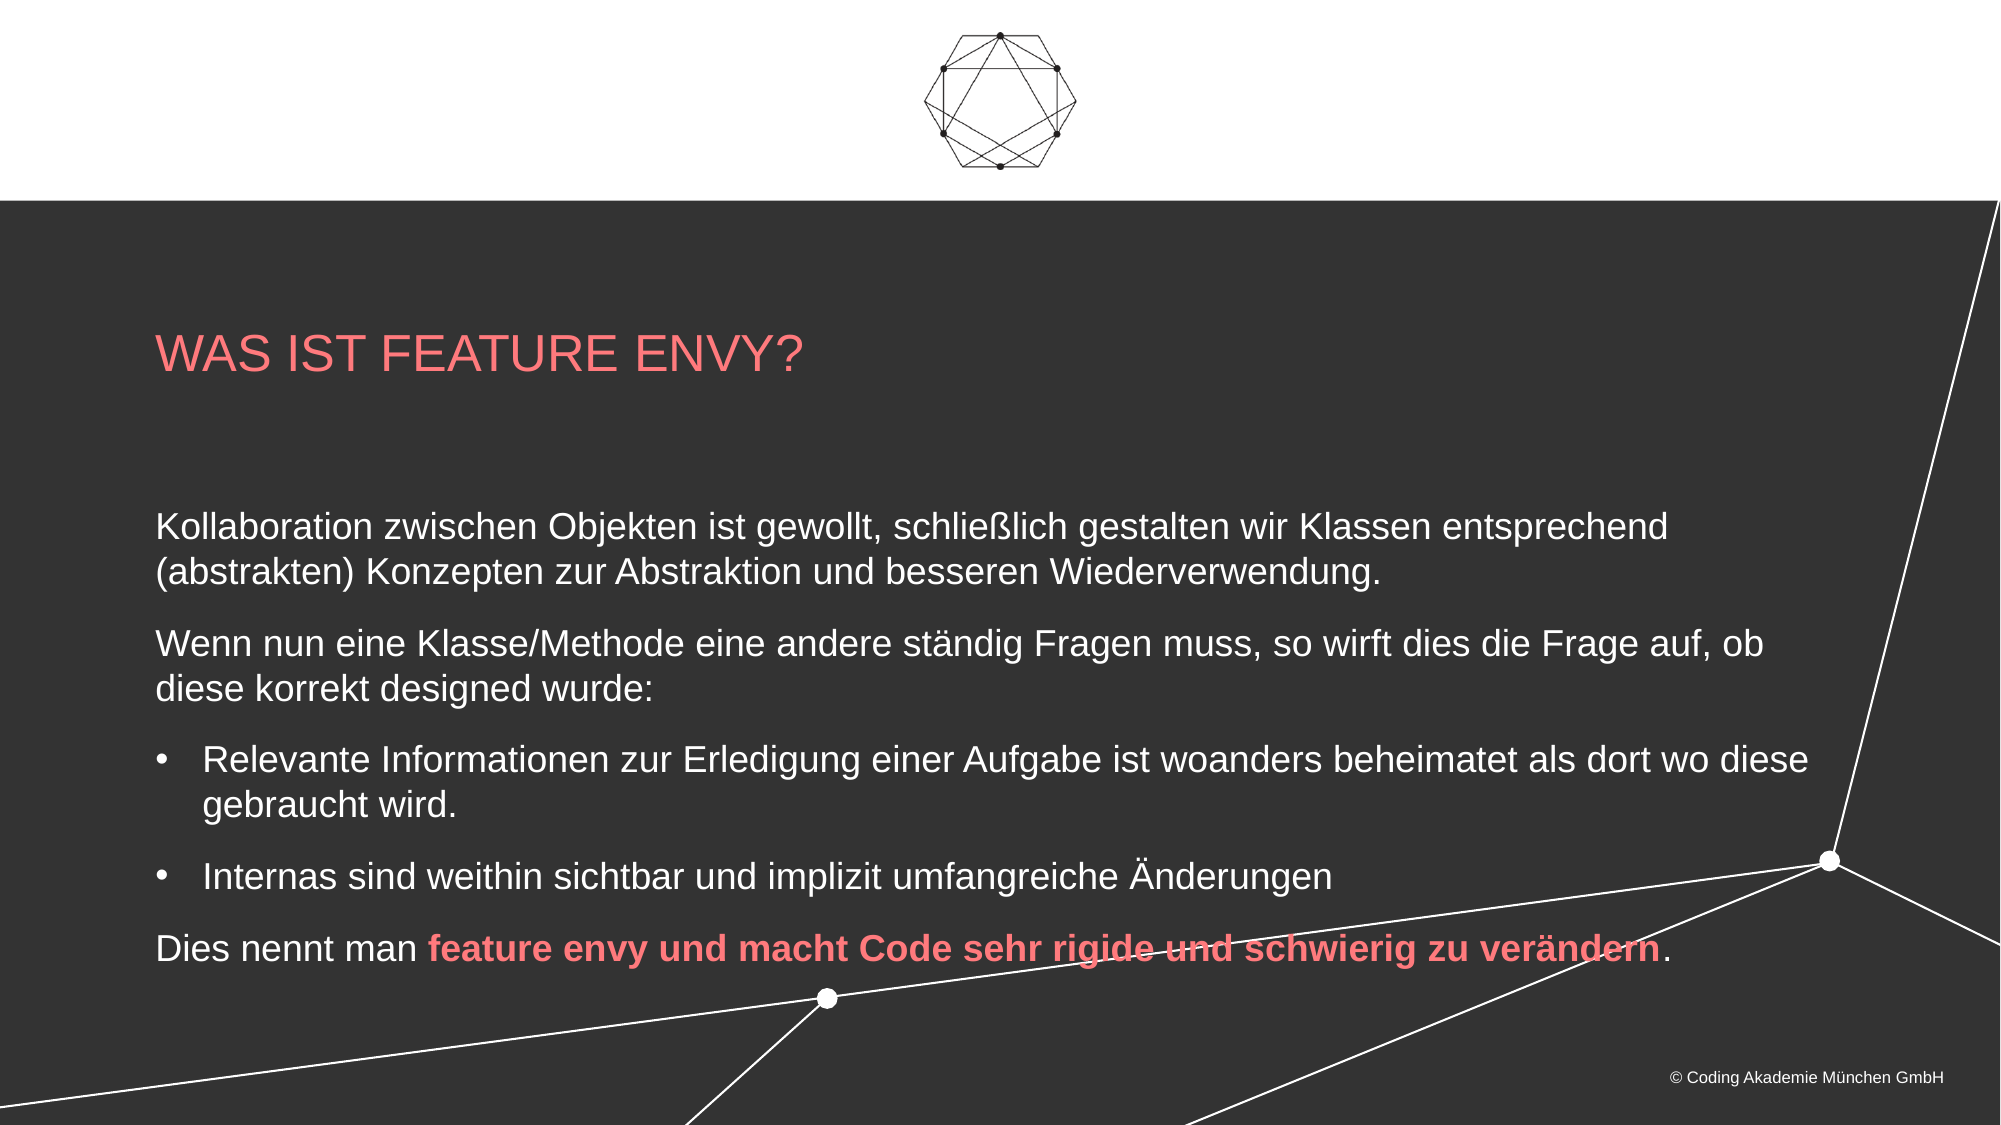

Was ist feature Envy?
Kollaboration zwischen Objekten ist gewollt, schließlich gestalten wir Klassen entsprechend (abstrakten) Konzepten zur Abstraktion und besseren Wiederverwendung.
Wenn nun eine Klasse/Methode eine andere ständig Fragen muss, so wirft dies die Frage auf, ob diese korrekt designed wurde:
Relevante Informationen zur Erledigung einer Aufgabe ist woanders beheimatet als dort wo diese gebraucht wird.
Internas sind weithin sichtbar und implizit umfangreiche Änderungen
Dies nennt man feature envy und macht Code sehr rigide und schwierig zu verändern.
© Coding Akademie München GmbH